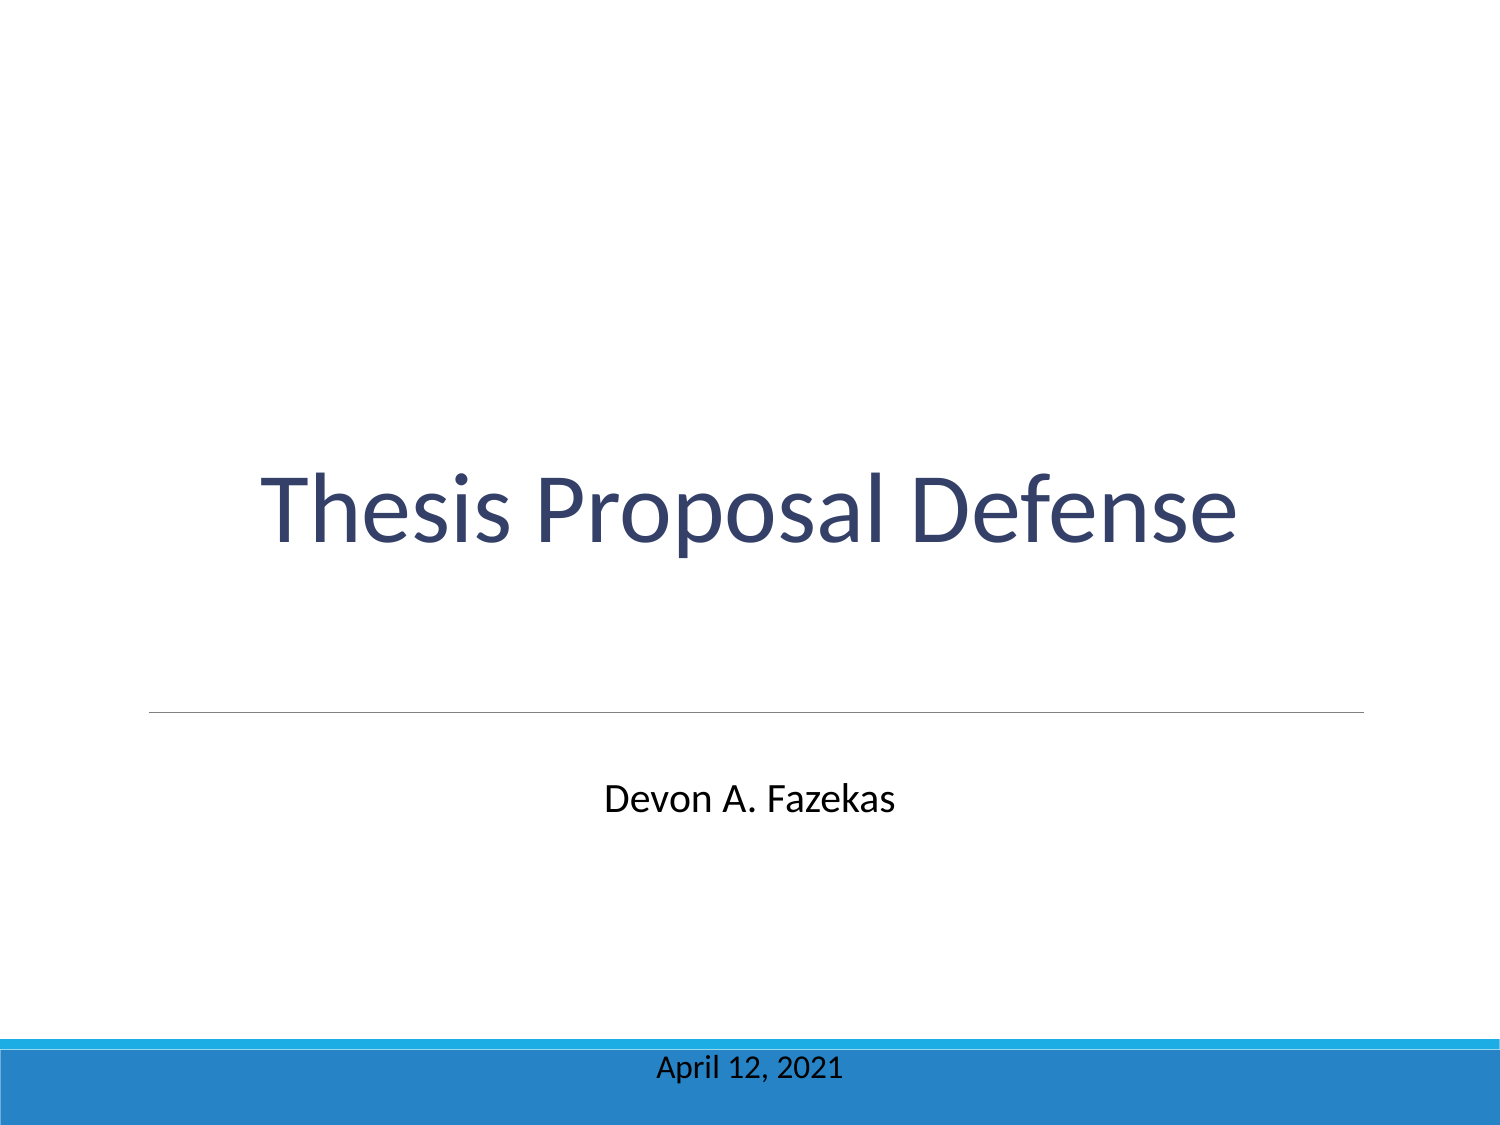

Thesis Proposal Defense
Devon A. Fazekas

April 12, 2021